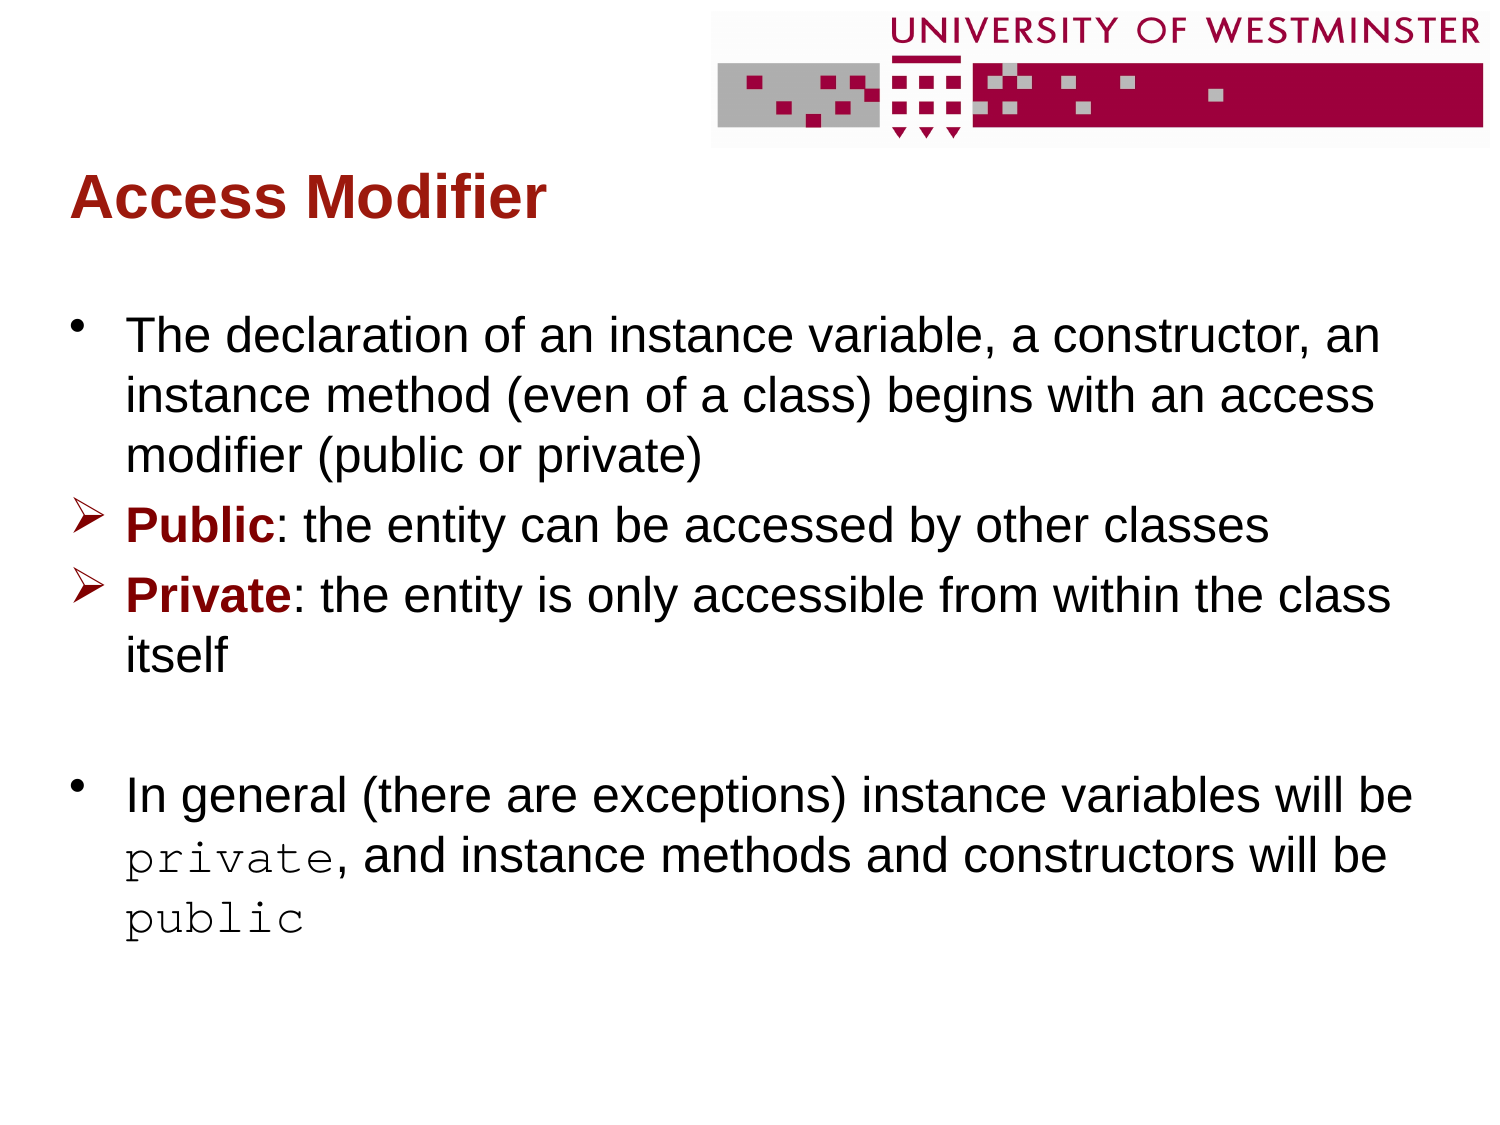

# Access Modifier
The declaration of an instance variable, a constructor, an instance method (even of a class) begins with an access modifier (public or private)
Public: the entity can be accessed by other classes
Private: the entity is only accessible from within the class itself

In general (there are exceptions) instance variables will be private, and instance methods and constructors will be public